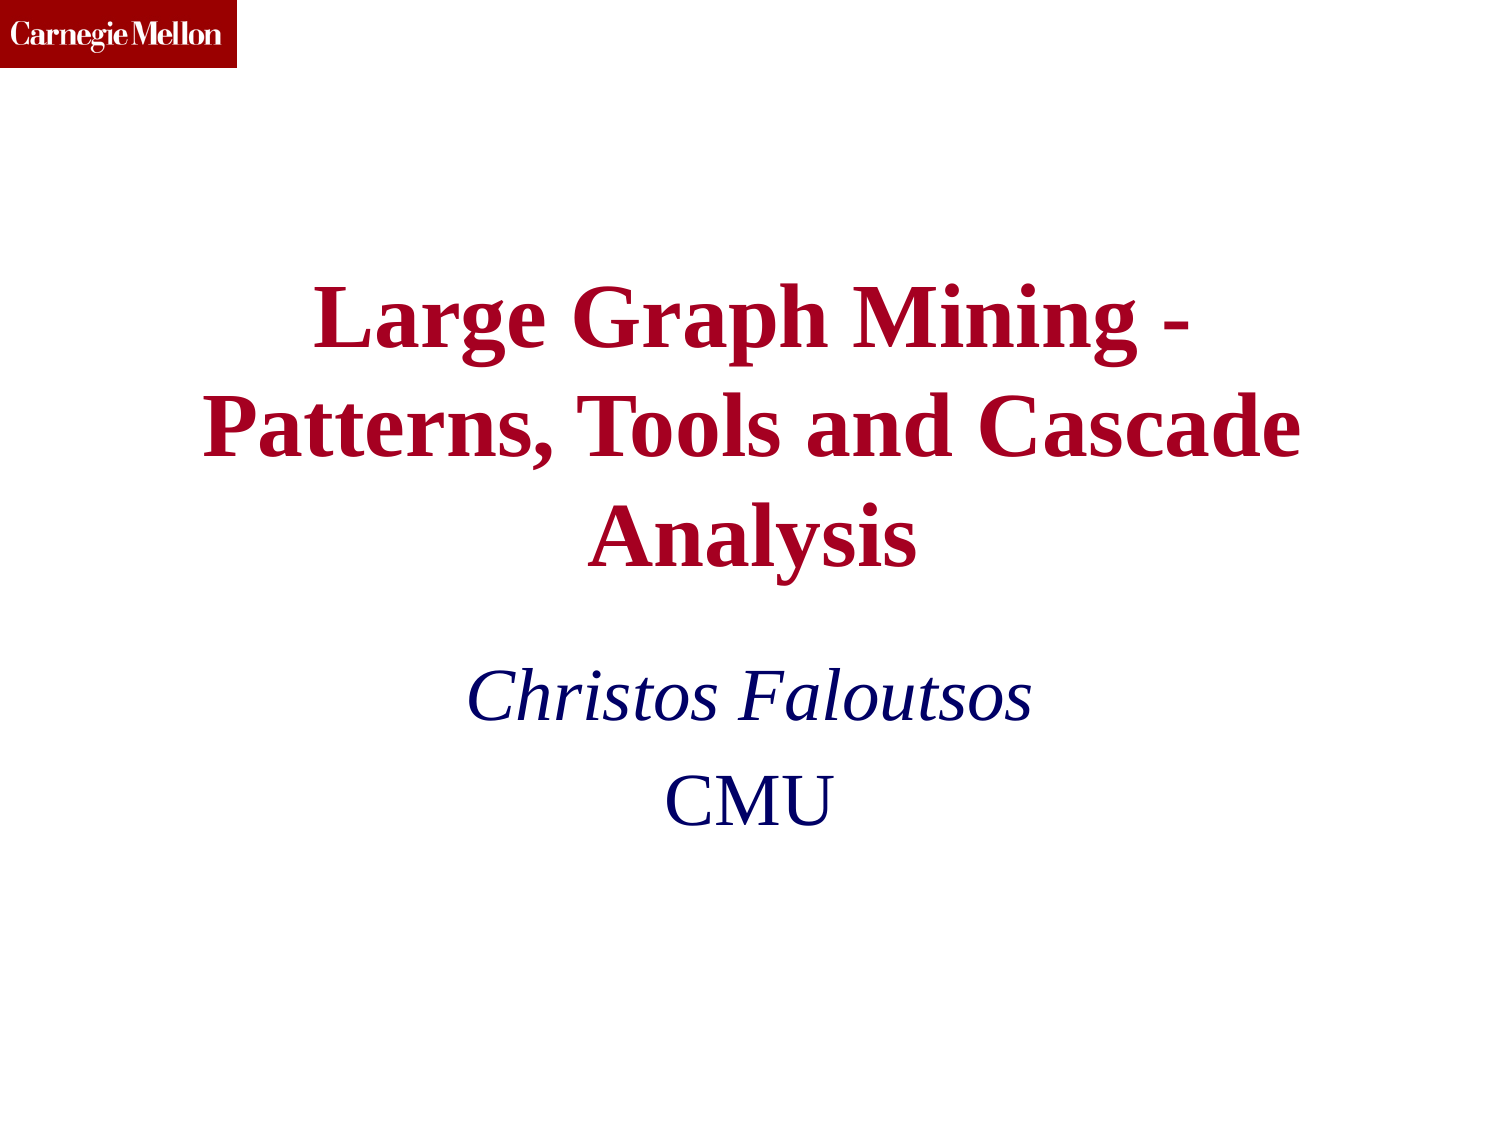

# Large Graph Mining - Patterns, Tools and Cascade Analysis
Christos Faloutsos
CMU